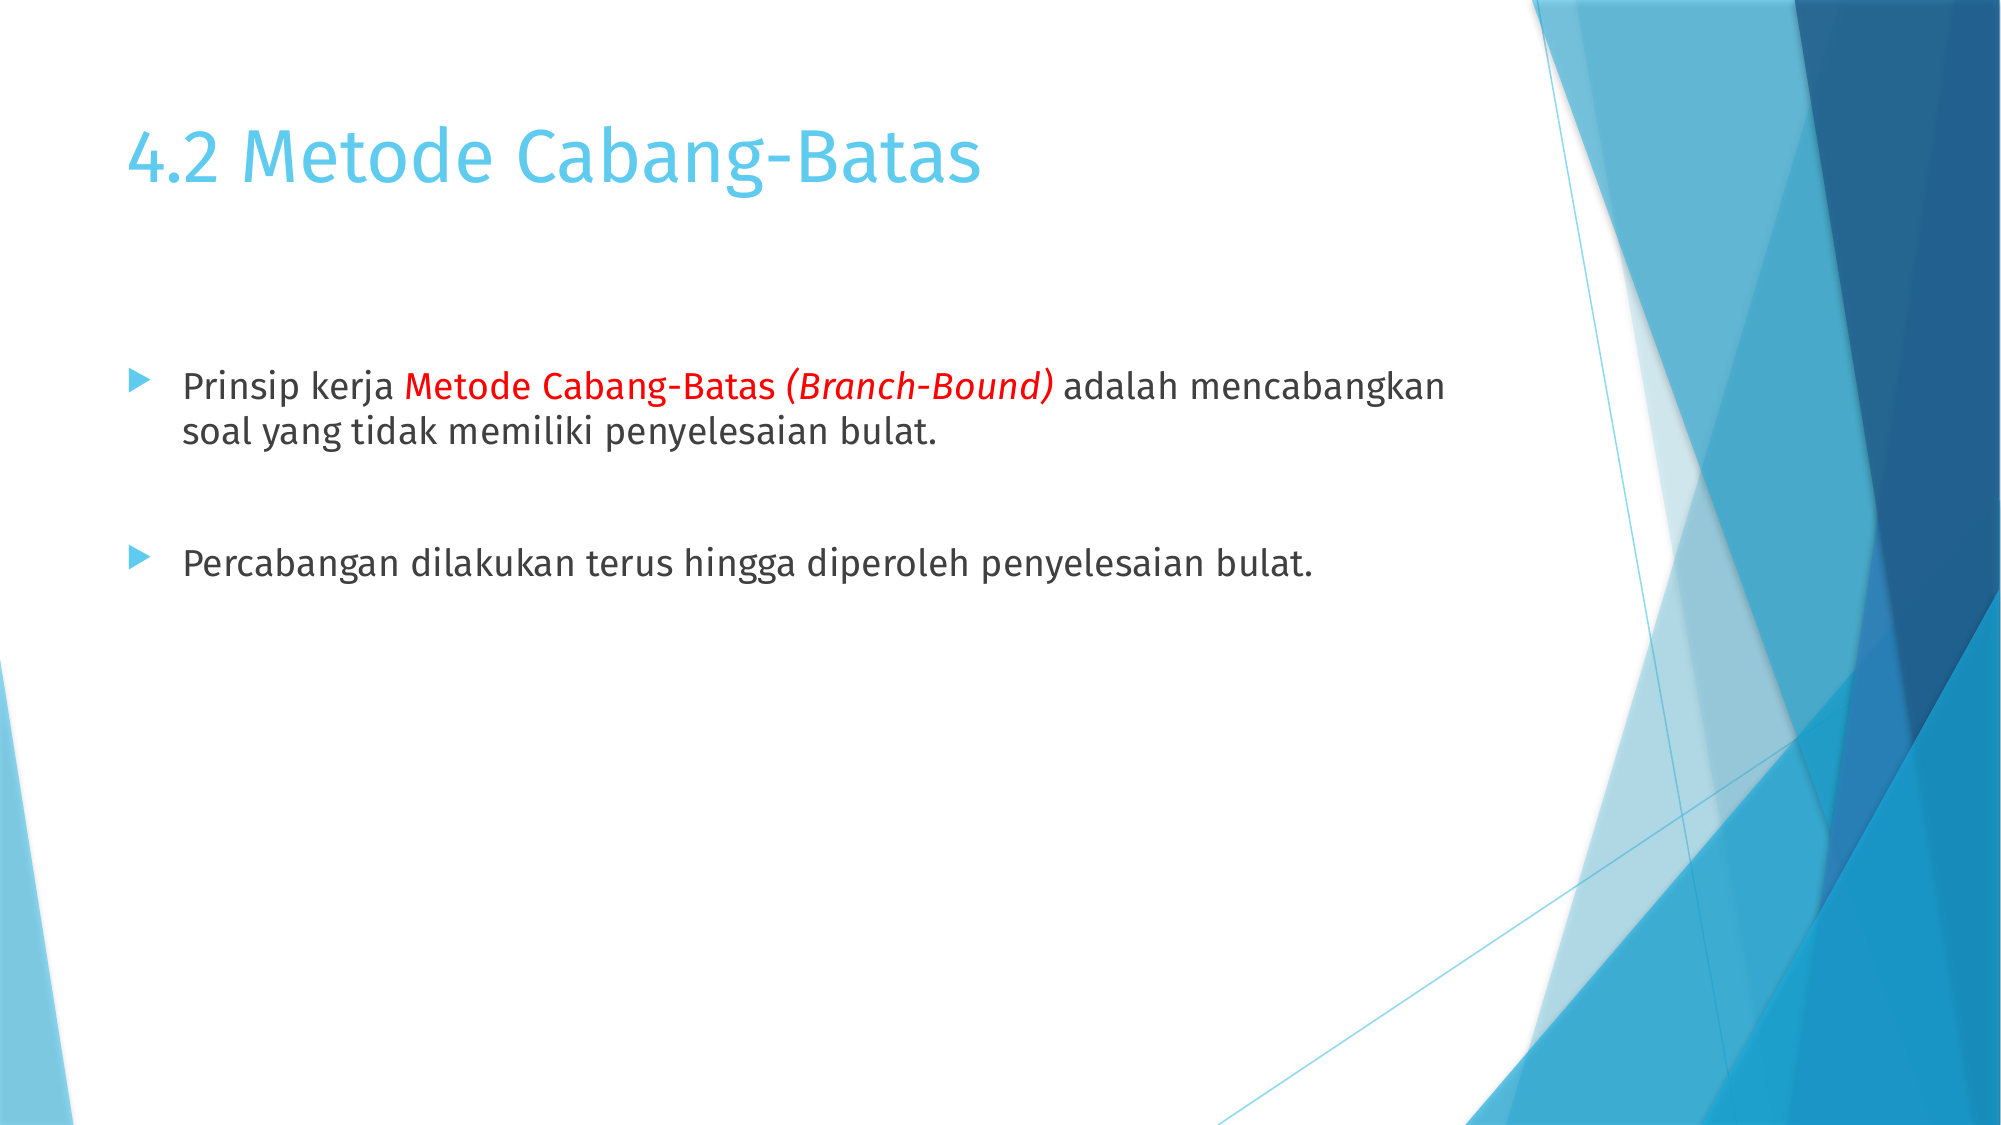

# 4.2 Metode Cabang-Batas
Prinsip kerja Metode Cabang-Batas (Branch-Bound) adalah mencabangkan soal yang tidak memiliki penyelesaian bulat.

Percabangan dilakukan terus hingga diperoleh penyelesaian bulat.